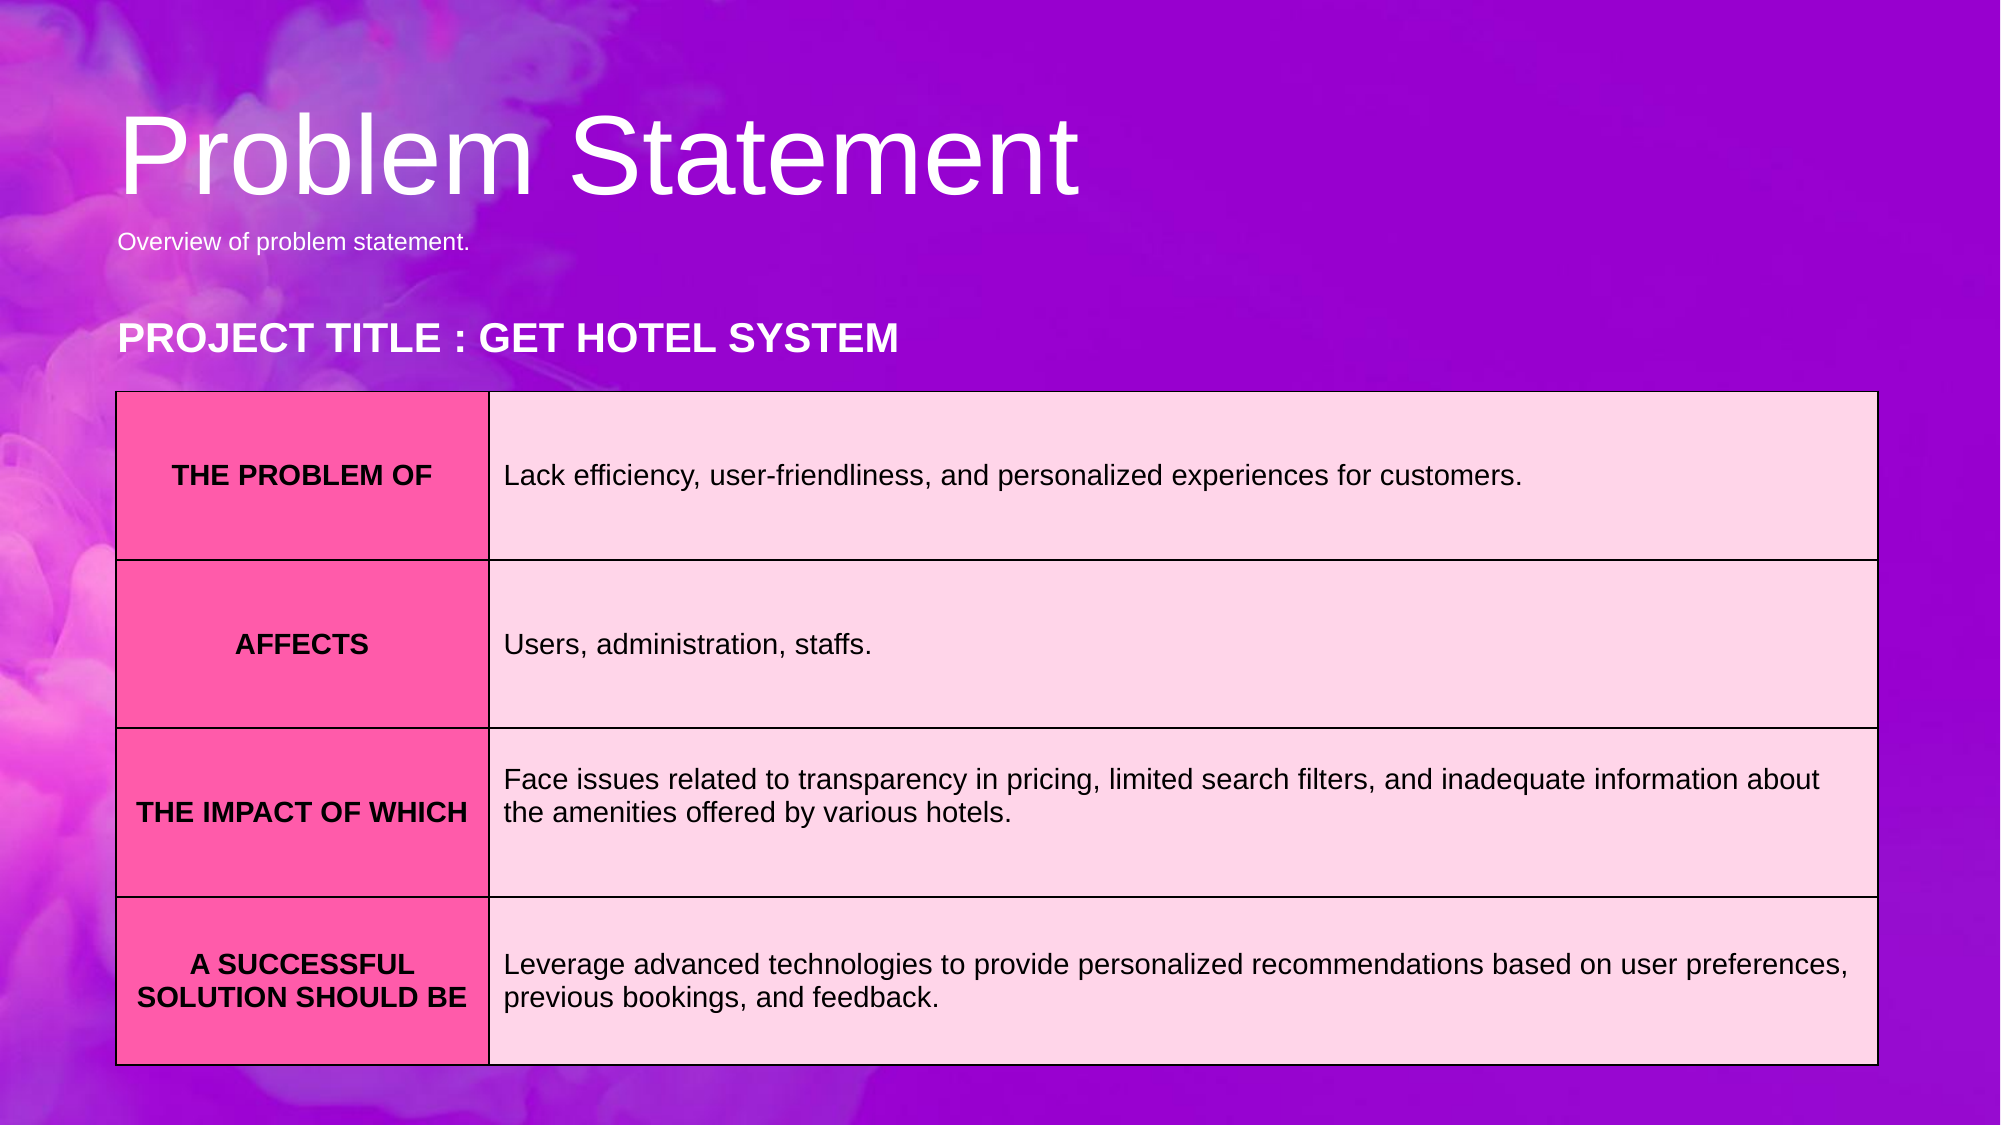

Problem Statement
Overview of problem statement.
PROJECT TITLE : GET HOTEL SYSTEM
| THE PROBLEM OF | Lack efficiency, user-friendliness, and personalized experiences for customers. |
| --- | --- |
| AFFECTS | Users, administration, staffs. |
| THE IMPACT OF WHICH | Face issues related to transparency in pricing, limited search filters, and inadequate information about the amenities offered by various hotels. |
| A SUCCESSFUL SOLUTION SHOULD BE | Leverage advanced technologies to provide personalized recommendations based on user preferences, previous bookings, and feedback. |